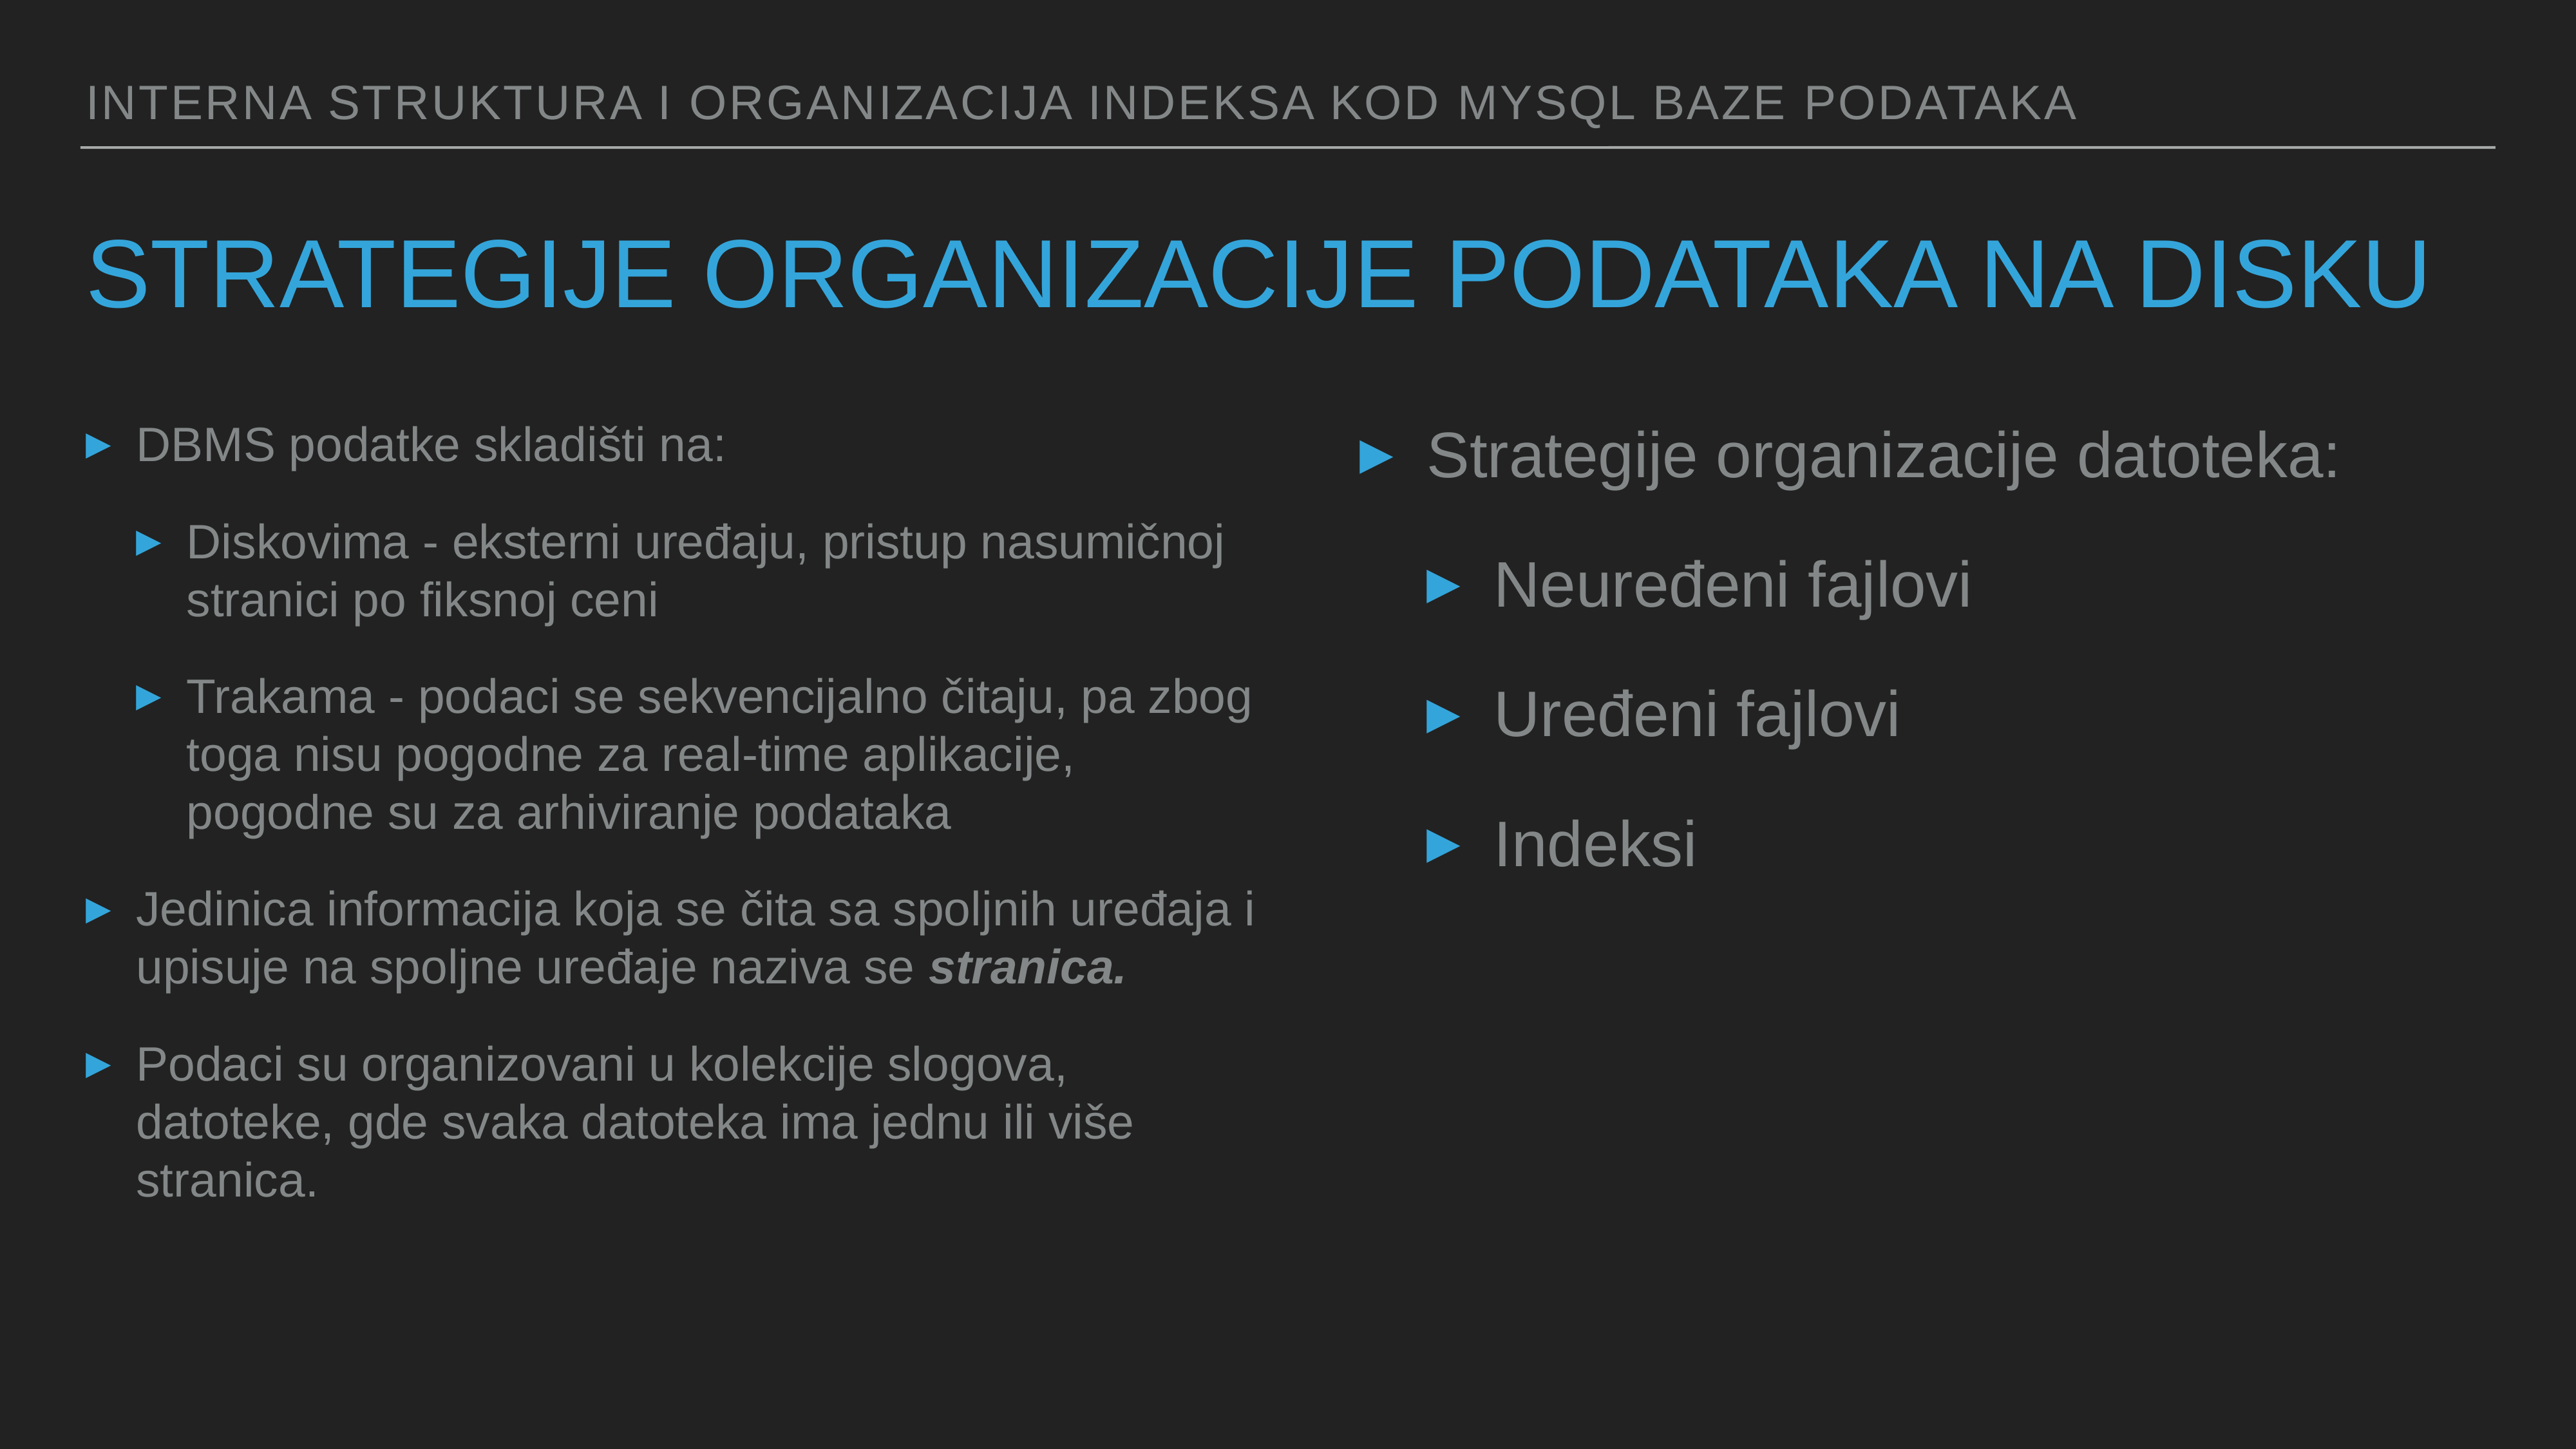

Interna struktura i organizacija indeksa kod mysql baze podataka
# Strategije organizacije podataka na disku
DBMS podatke skladišti na:
Diskovima - eksterni uređaju, pristup nasumičnoj stranici po fiksnoj ceni
Trakama - podaci se sekvencijalno čitaju, pa zbog toga nisu pogodne za real-time aplikacije, pogodne su za arhiviranje podataka
Jedinica informacija koja se čita sa spoljnih uređaja i upisuje na spoljne uređaje naziva se stranica.
Podaci su organizovani u kolekcije slogova, datoteke, gde svaka datoteka ima jednu ili više stranica.
Strategije organizacije datoteka:
Neuređeni fajlovi
Uređeni fajlovi
Indeksi